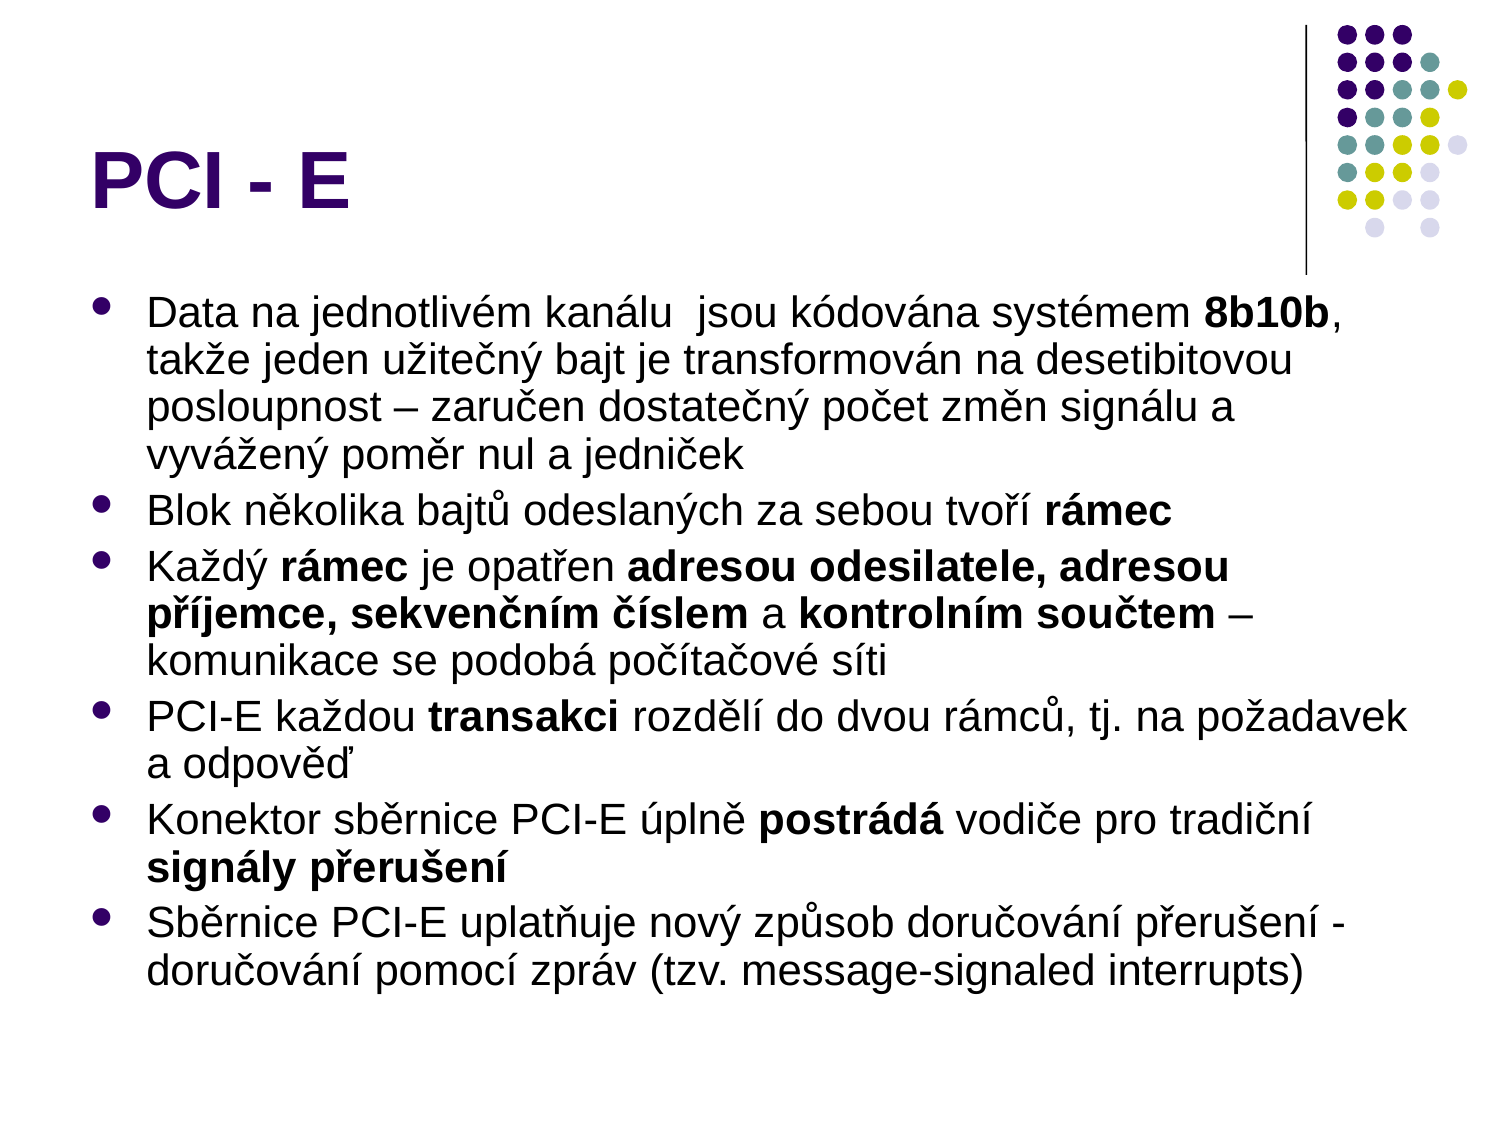

# PCI - E
Data na jednotlivém kanálu  jsou kódována systémem 8b10b, takže jeden užitečný bajt je transformován na desetibitovou posloupnost – zaručen dostatečný počet změn signálu a vyvážený poměr nul a jedniček
Blok několika bajtů odeslaných za sebou tvoří rámec
Každý rámec je opatřen adresou odesilatele, adresou příjemce, sekvenčním číslem a kontrolním součtem – komunikace se podobá počítačové síti
PCI-E každou transakci rozdělí do dvou rámců, tj. na požadavek a odpověď
Konektor sběrnice PCI-E úplně postrádá vodiče pro tradiční signály přerušení
Sběrnice PCI-E uplatňuje nový způsob doručování přerušení - doručování pomocí zpráv (tzv. message-signaled interrupts)